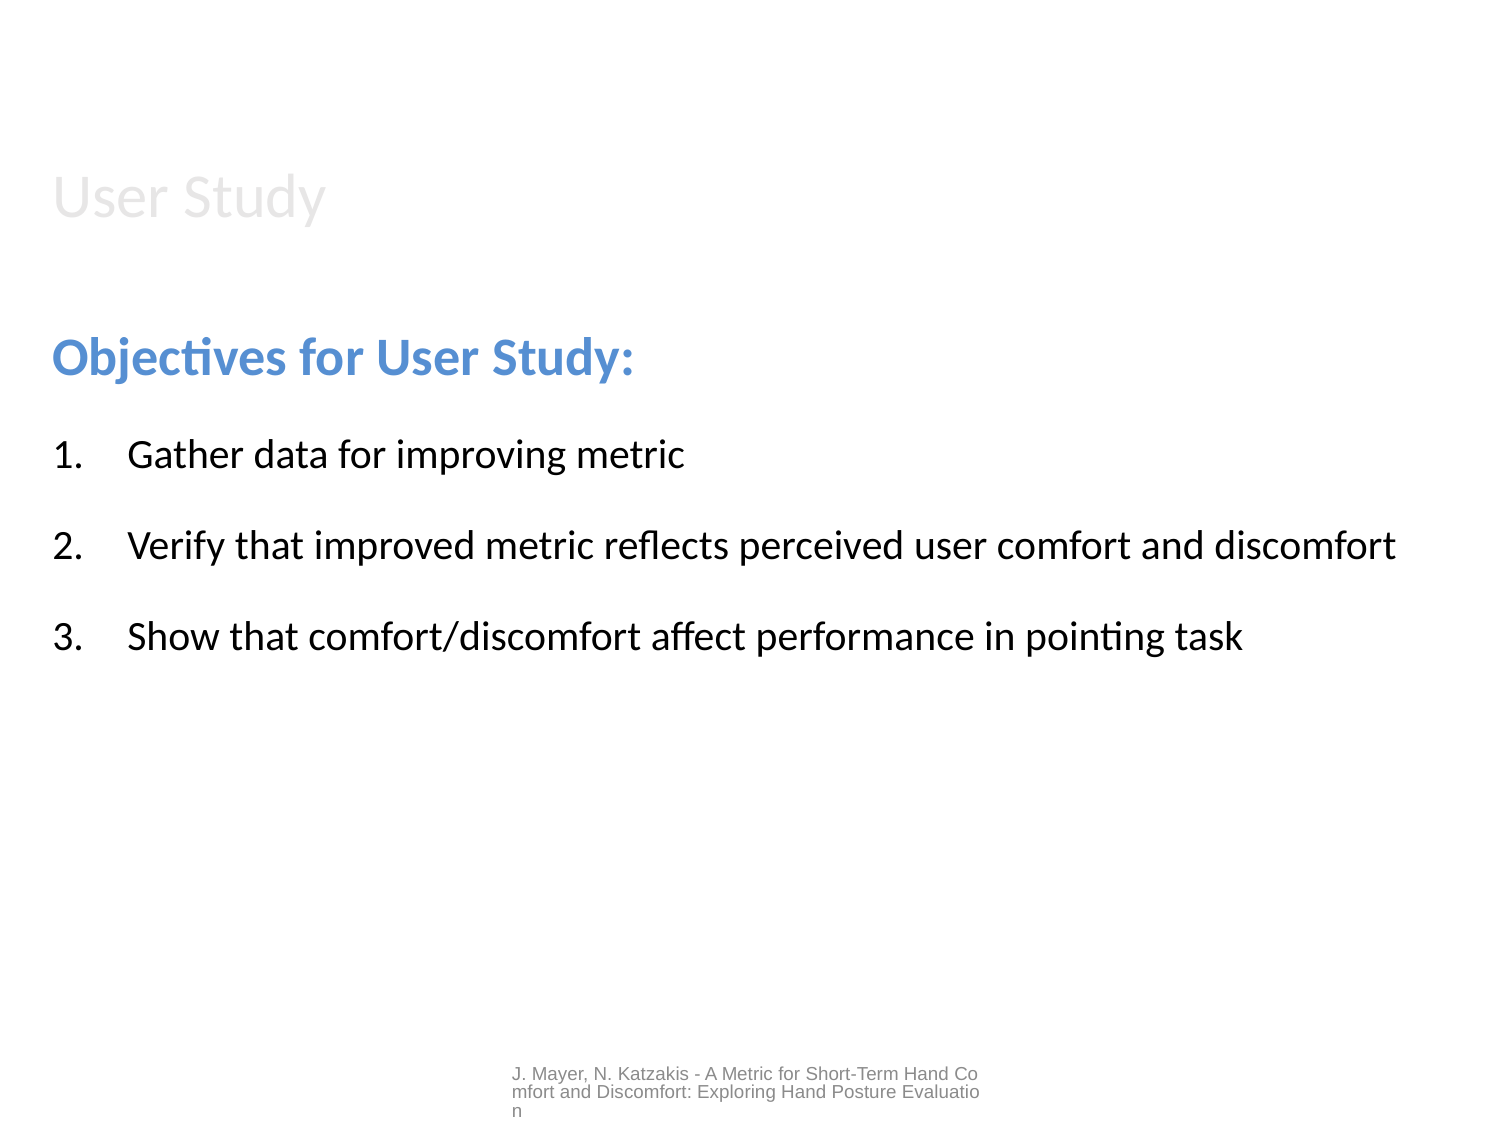

# User Study
Objectives for User Study:
Gather data for improving metric
Verify that improved metric reflects perceived user comfort and discomfort
Show that comfort/discomfort affect performance in pointing task
J. Mayer, N. Katzakis - A Metric for Short-Term Hand Comfort and Discomfort: Exploring Hand Posture Evaluation